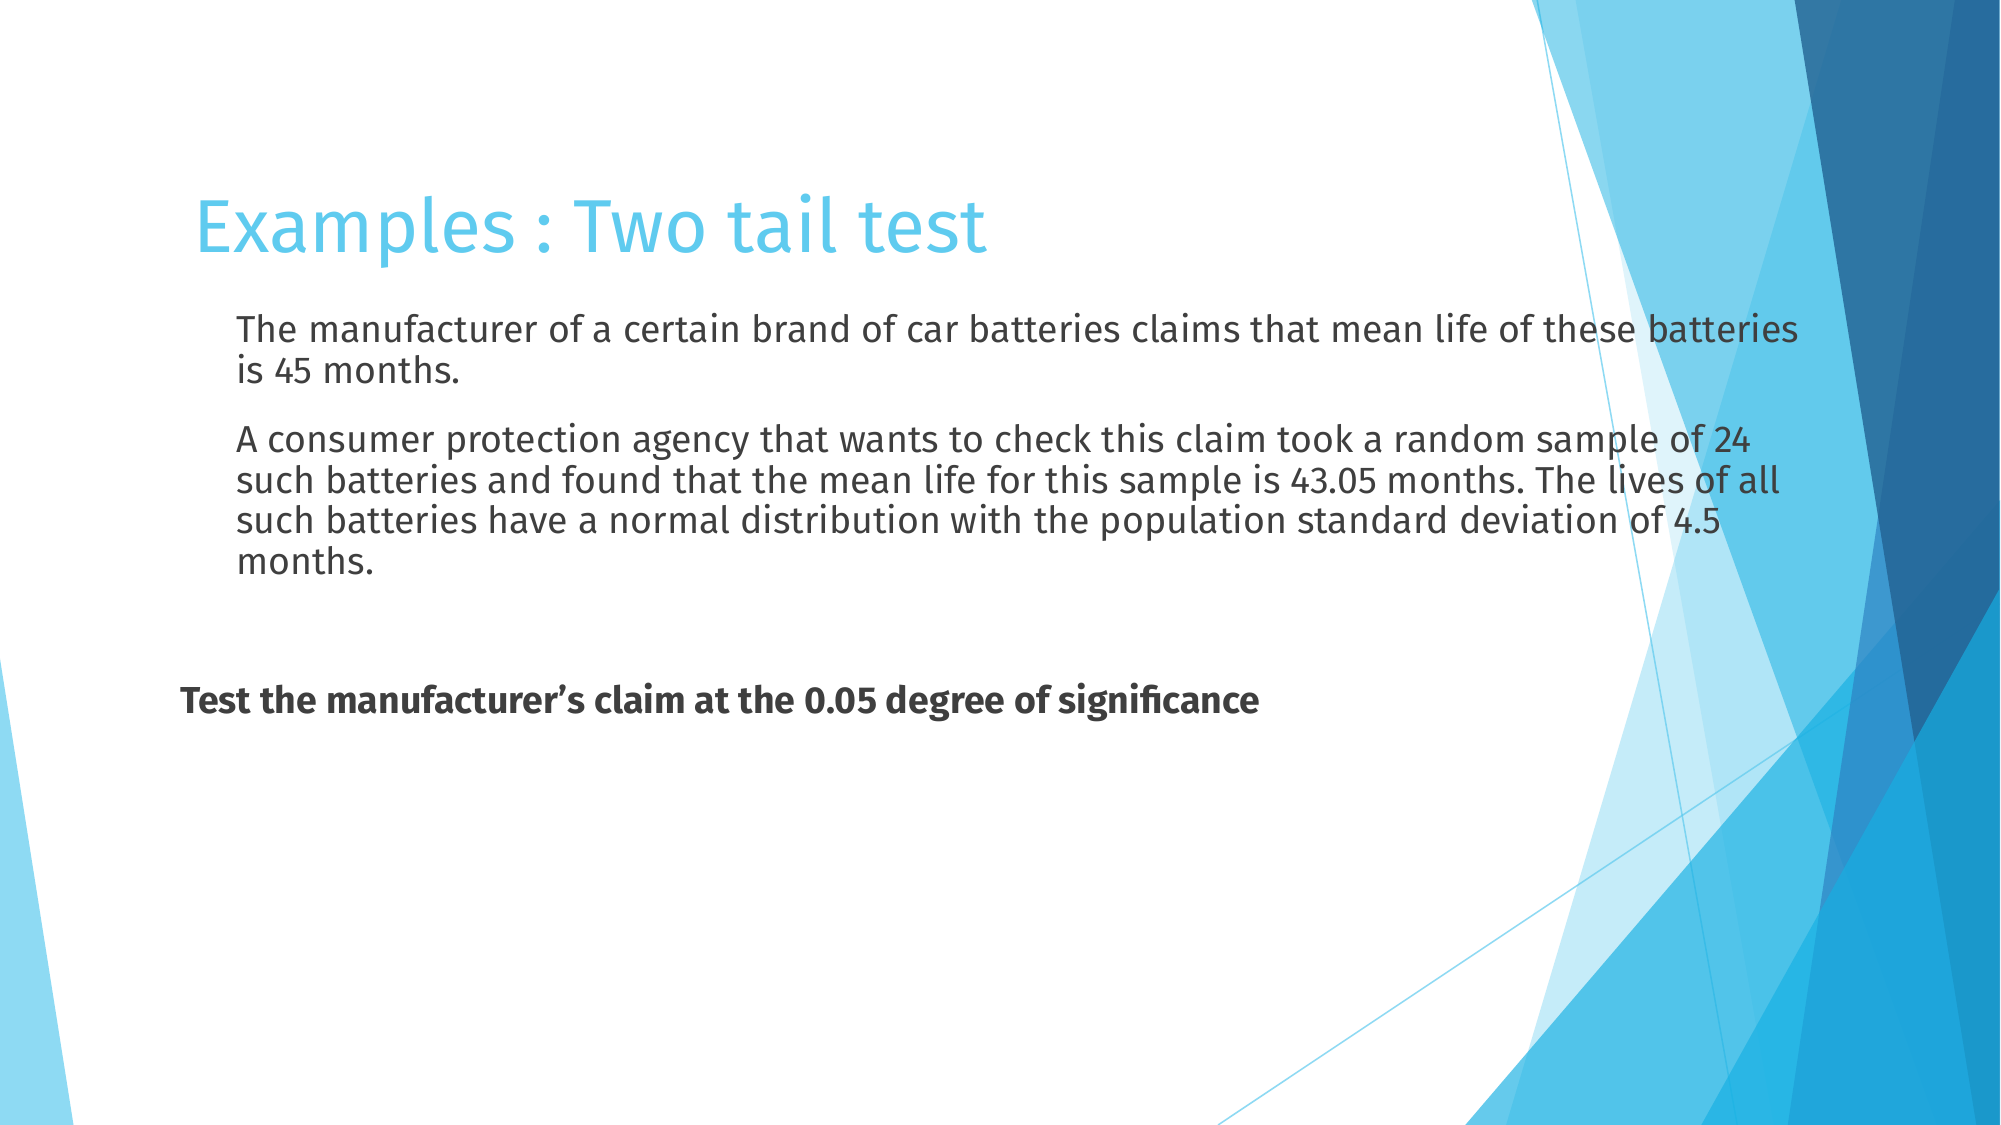

# Examples : Two tail test
The manufacturer of a certain brand of car batteries claims that mean life of these batteries is 45 months.
A consumer protection agency that wants to check this claim took a random sample of 24 such batteries and found that the mean life for this sample is 43.05 months. The lives of all such batteries have a normal distribution with the population standard deviation of 4.5 months.

Test the manufacturer’s claim at the 0.05 degree of significance